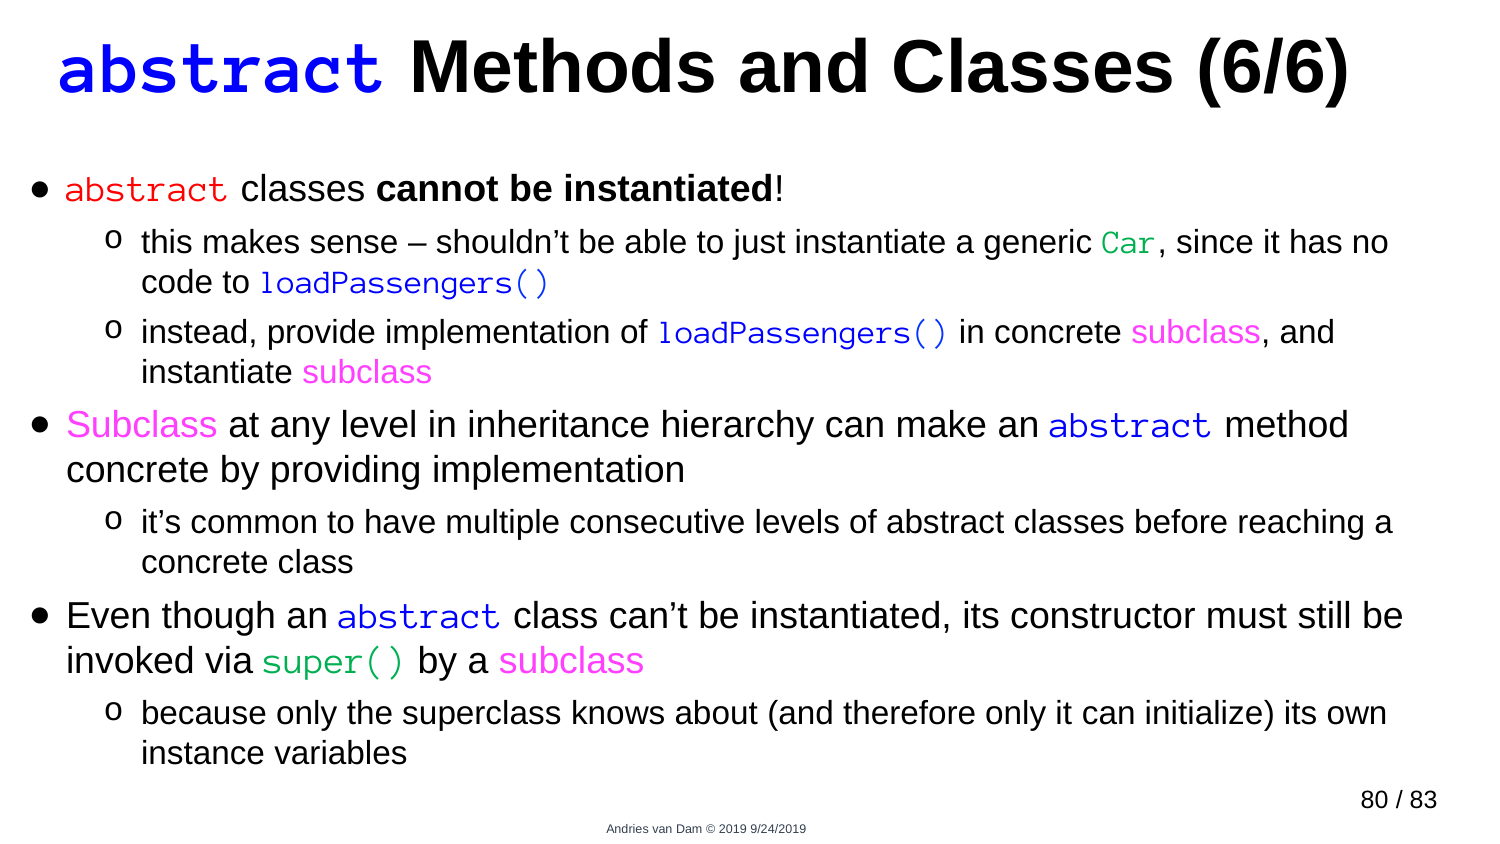

# abstract Methods and Classes (6/6)
abstract classes cannot be instantiated!
this makes sense – shouldn’t be able to just instantiate a generic Car, since it has no code to loadPassengers()
instead, provide implementation of loadPassengers() in concrete subclass, and instantiate subclass
Subclass at any level in inheritance hierarchy can make an abstract method concrete by providing implementation
it’s common to have multiple consecutive levels of abstract classes before reaching a concrete class
Even though an abstract class can’t be instantiated, its constructor must still be invoked via super() by a subclass
because only the superclass knows about (and therefore only it can initialize) its own instance variables